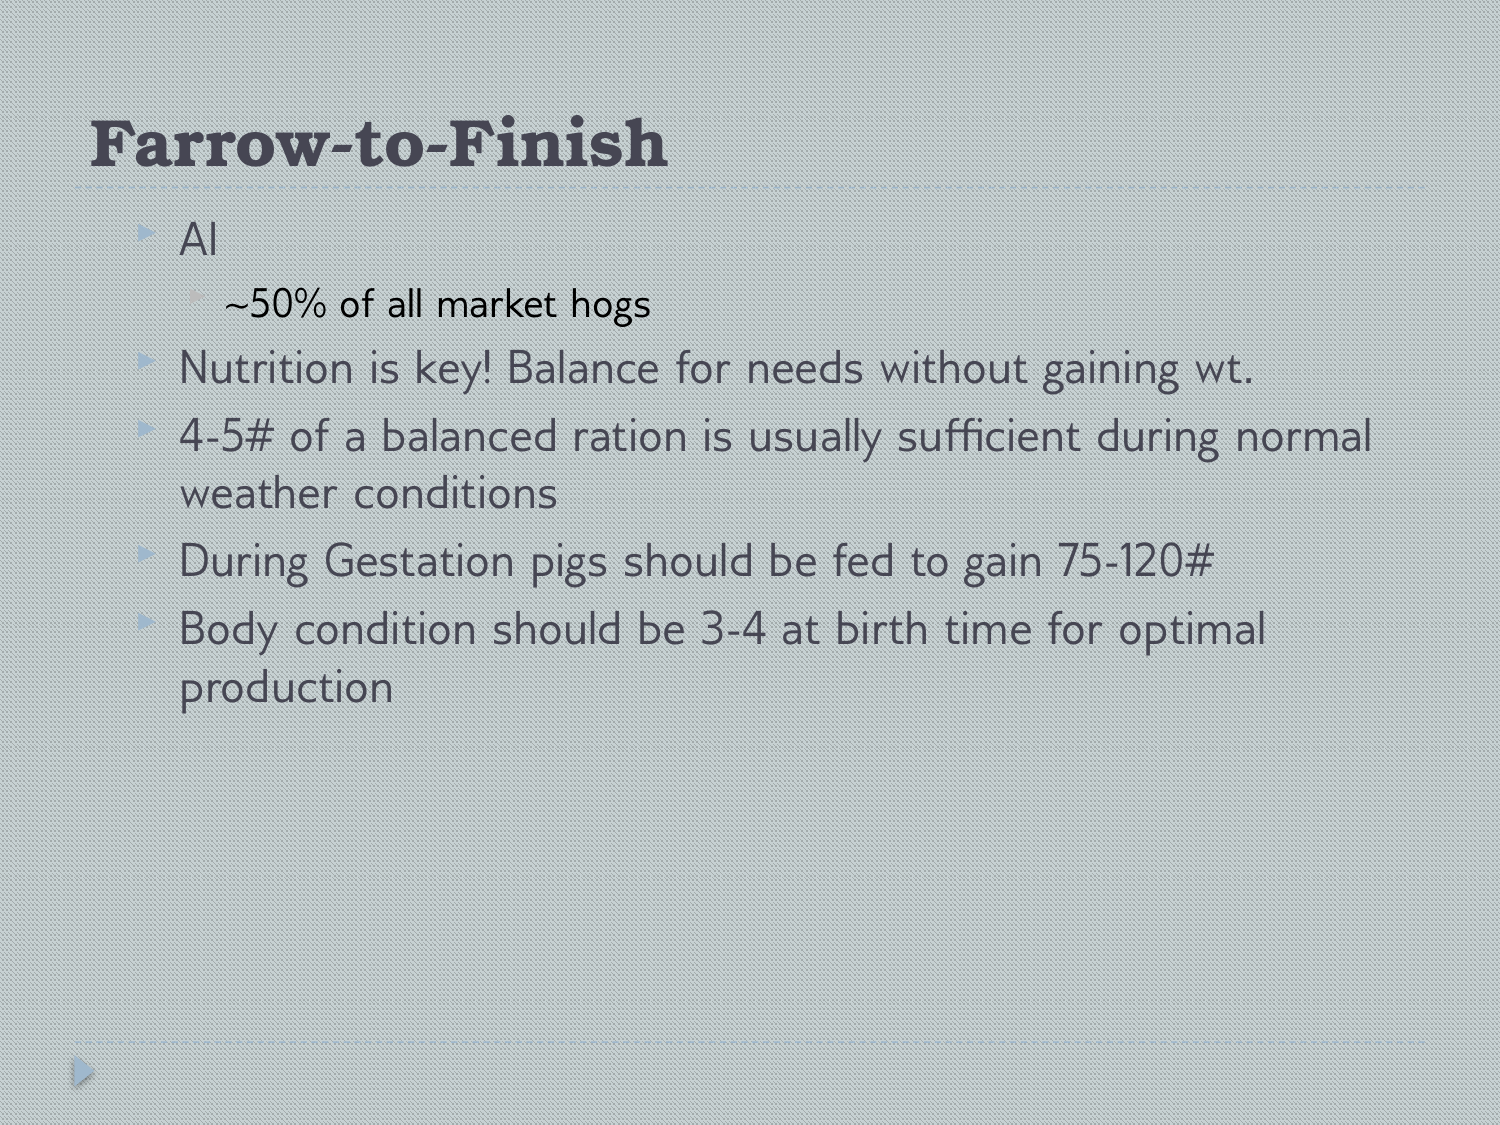

# Farrow-to-Finish
AI
~50% of all market hogs
Nutrition is key! Balance for needs without gaining wt.
4-5# of a balanced ration is usually sufficient during normal weather conditions
During Gestation pigs should be fed to gain 75-120#
Body condition should be 3-4 at birth time for optimal production